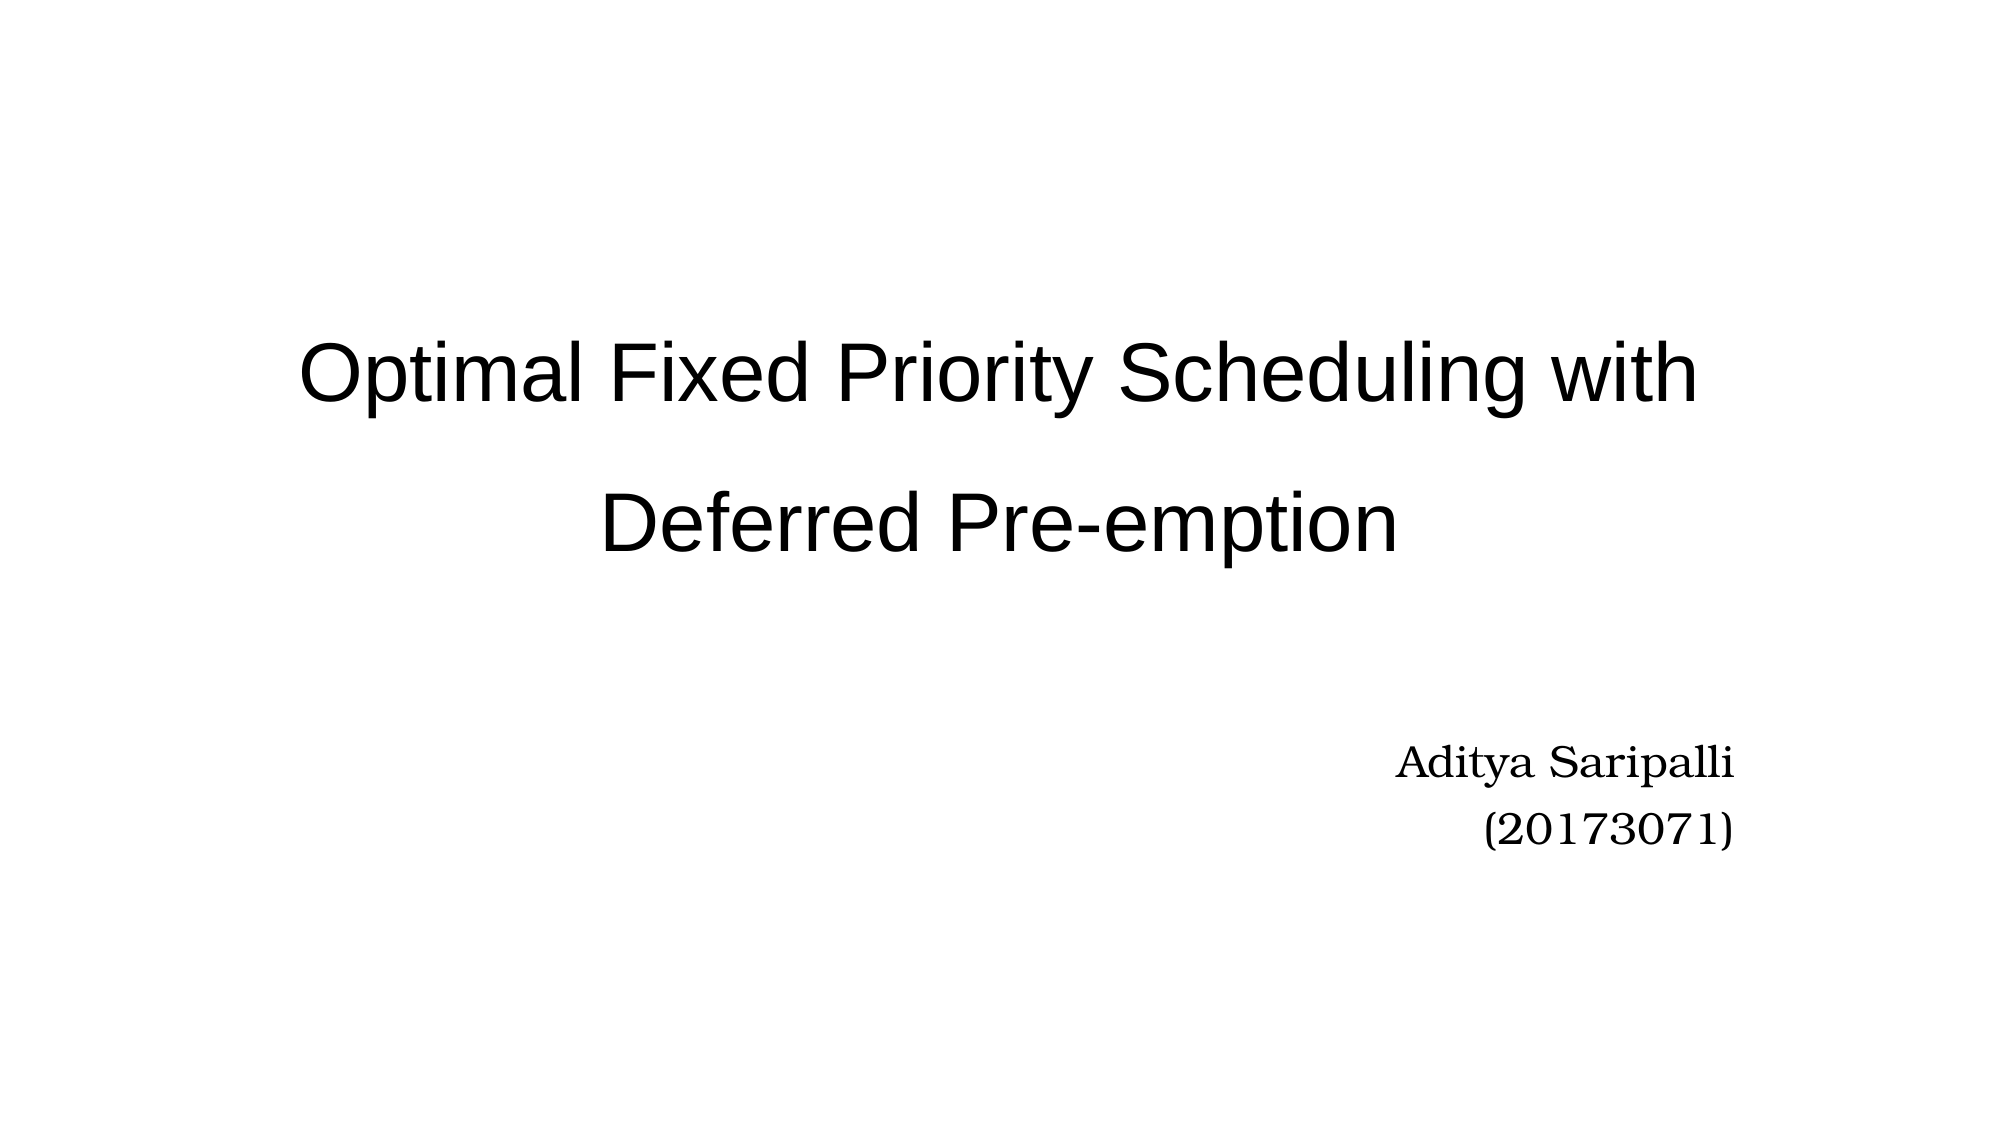

# Optimal Fixed Priority Scheduling with Deferred Pre-emption

Aditya Saripalli
(20173071)